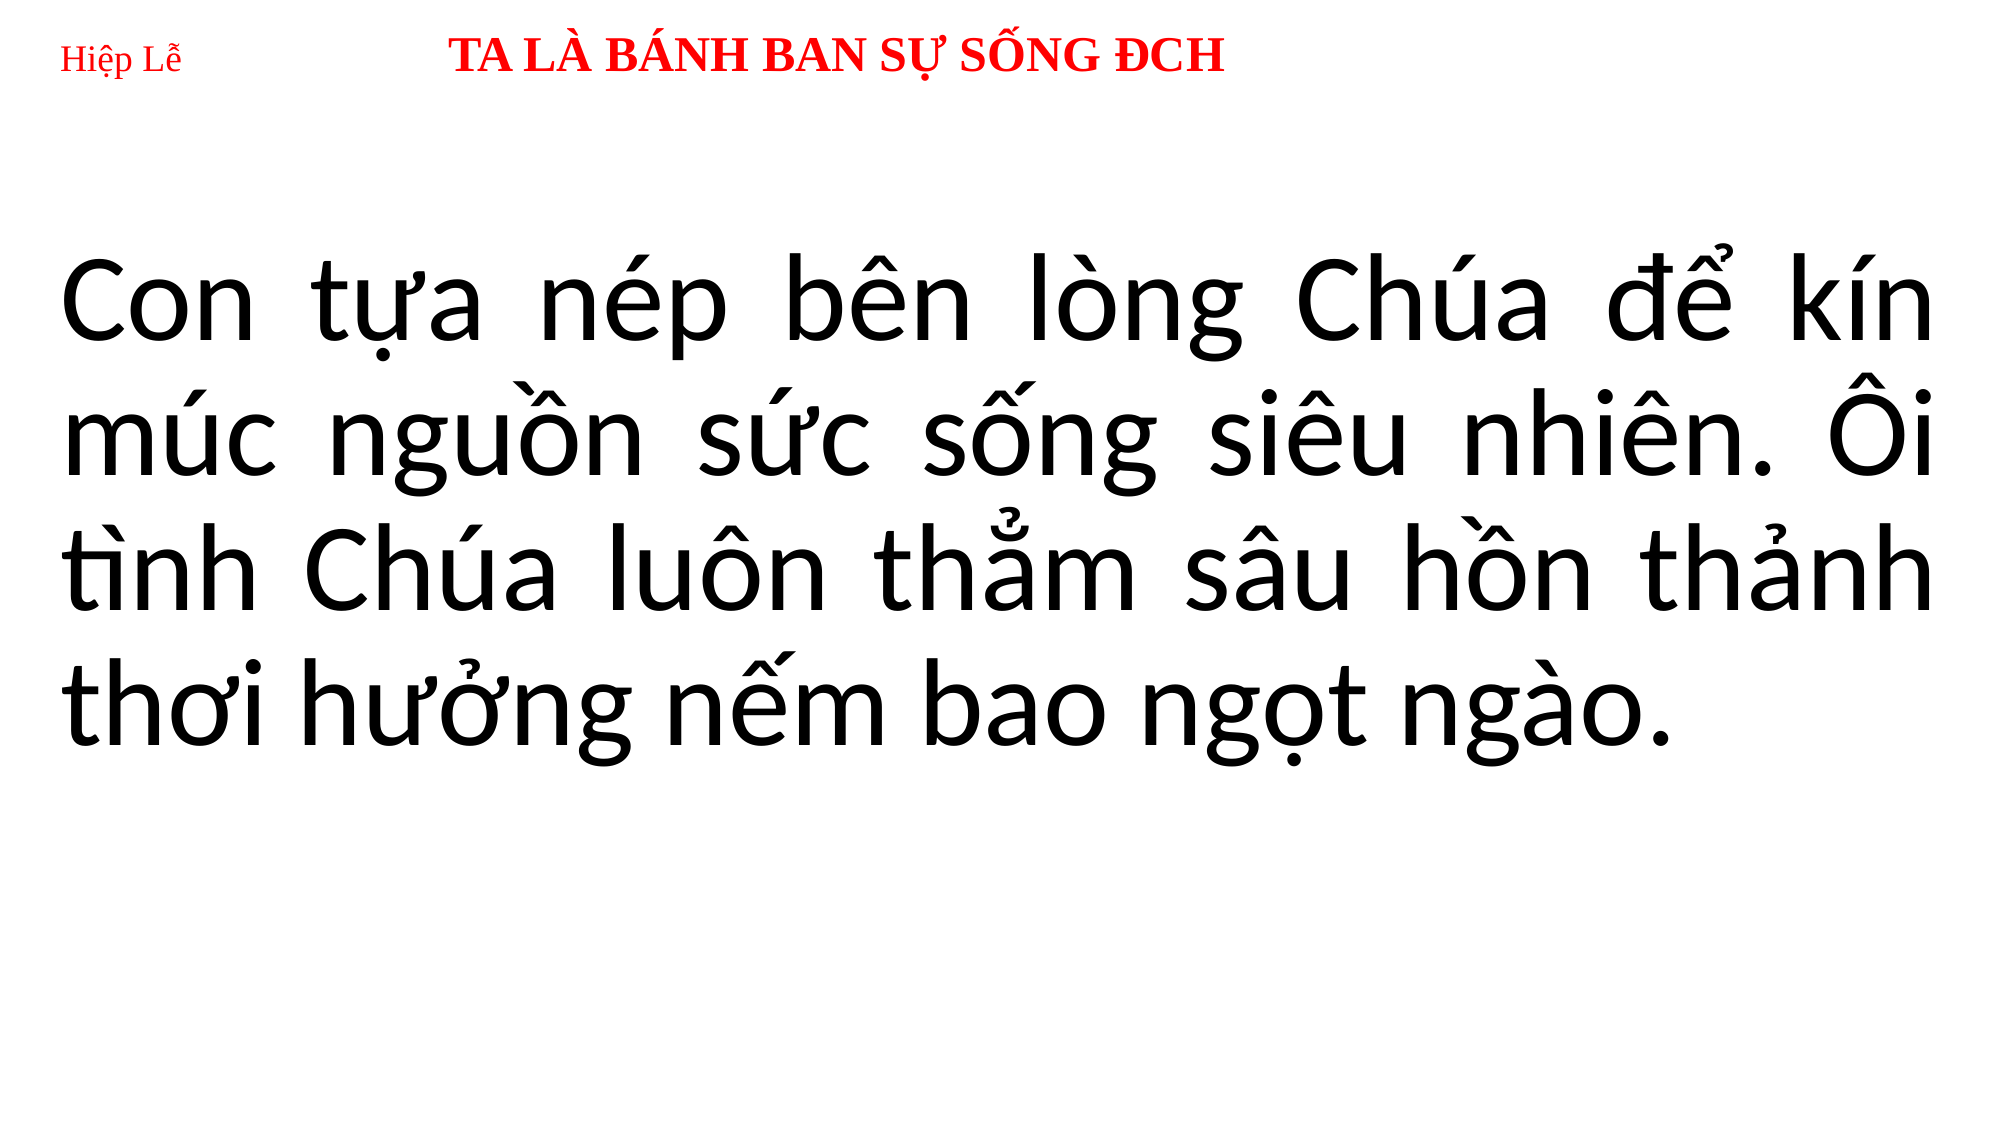

# Hiệp Lễ                            TA LÀ BÁNH BAN SỰ SỐNG ĐCH
Con tựa nép bên lòng Chúa để kín múc nguồn sức sống siêu nhiên. Ôi tình Chúa luôn thẳm sâu hồn thảnh thơi hưởng nếm bao ngọt ngào.